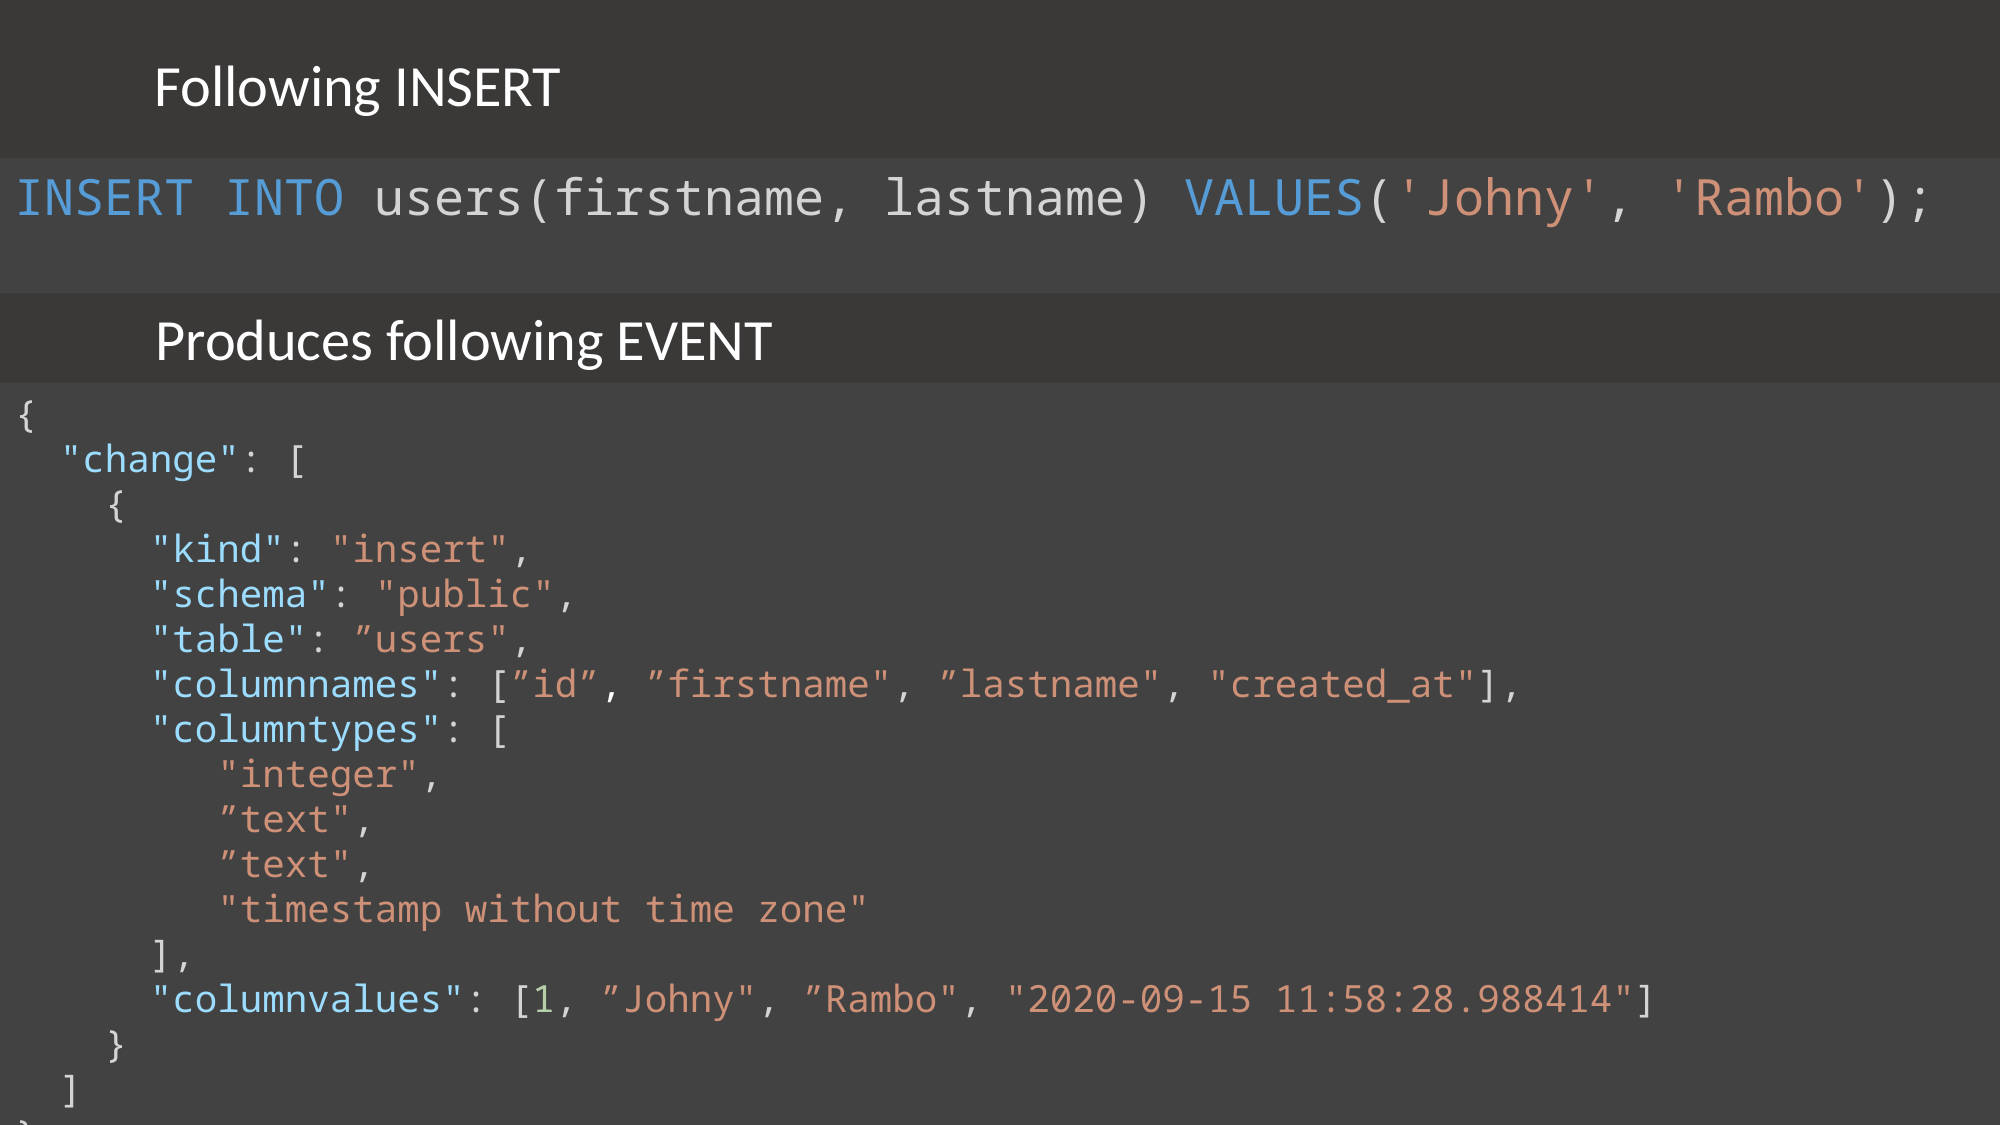

Following INSERT
INSERT INTO users(firstname, lastname) VALUES('Johny', 'Rambo');

Produces following EVENT
{
  "change": [
    {
      "kind": "insert",
      "schema": "public",
      "table": ”users",
      "columnnames": [”id”, ”firstname", ”lastname", "created_at"],
      "columntypes": [
         "integer",
         ”text",
         ”text",
         "timestamp without time zone"
      ],
      "columnvalues": [1, ”Johny", ”Rambo", "2020-09-15 11:58:28.988414"]
    }
  ]
}